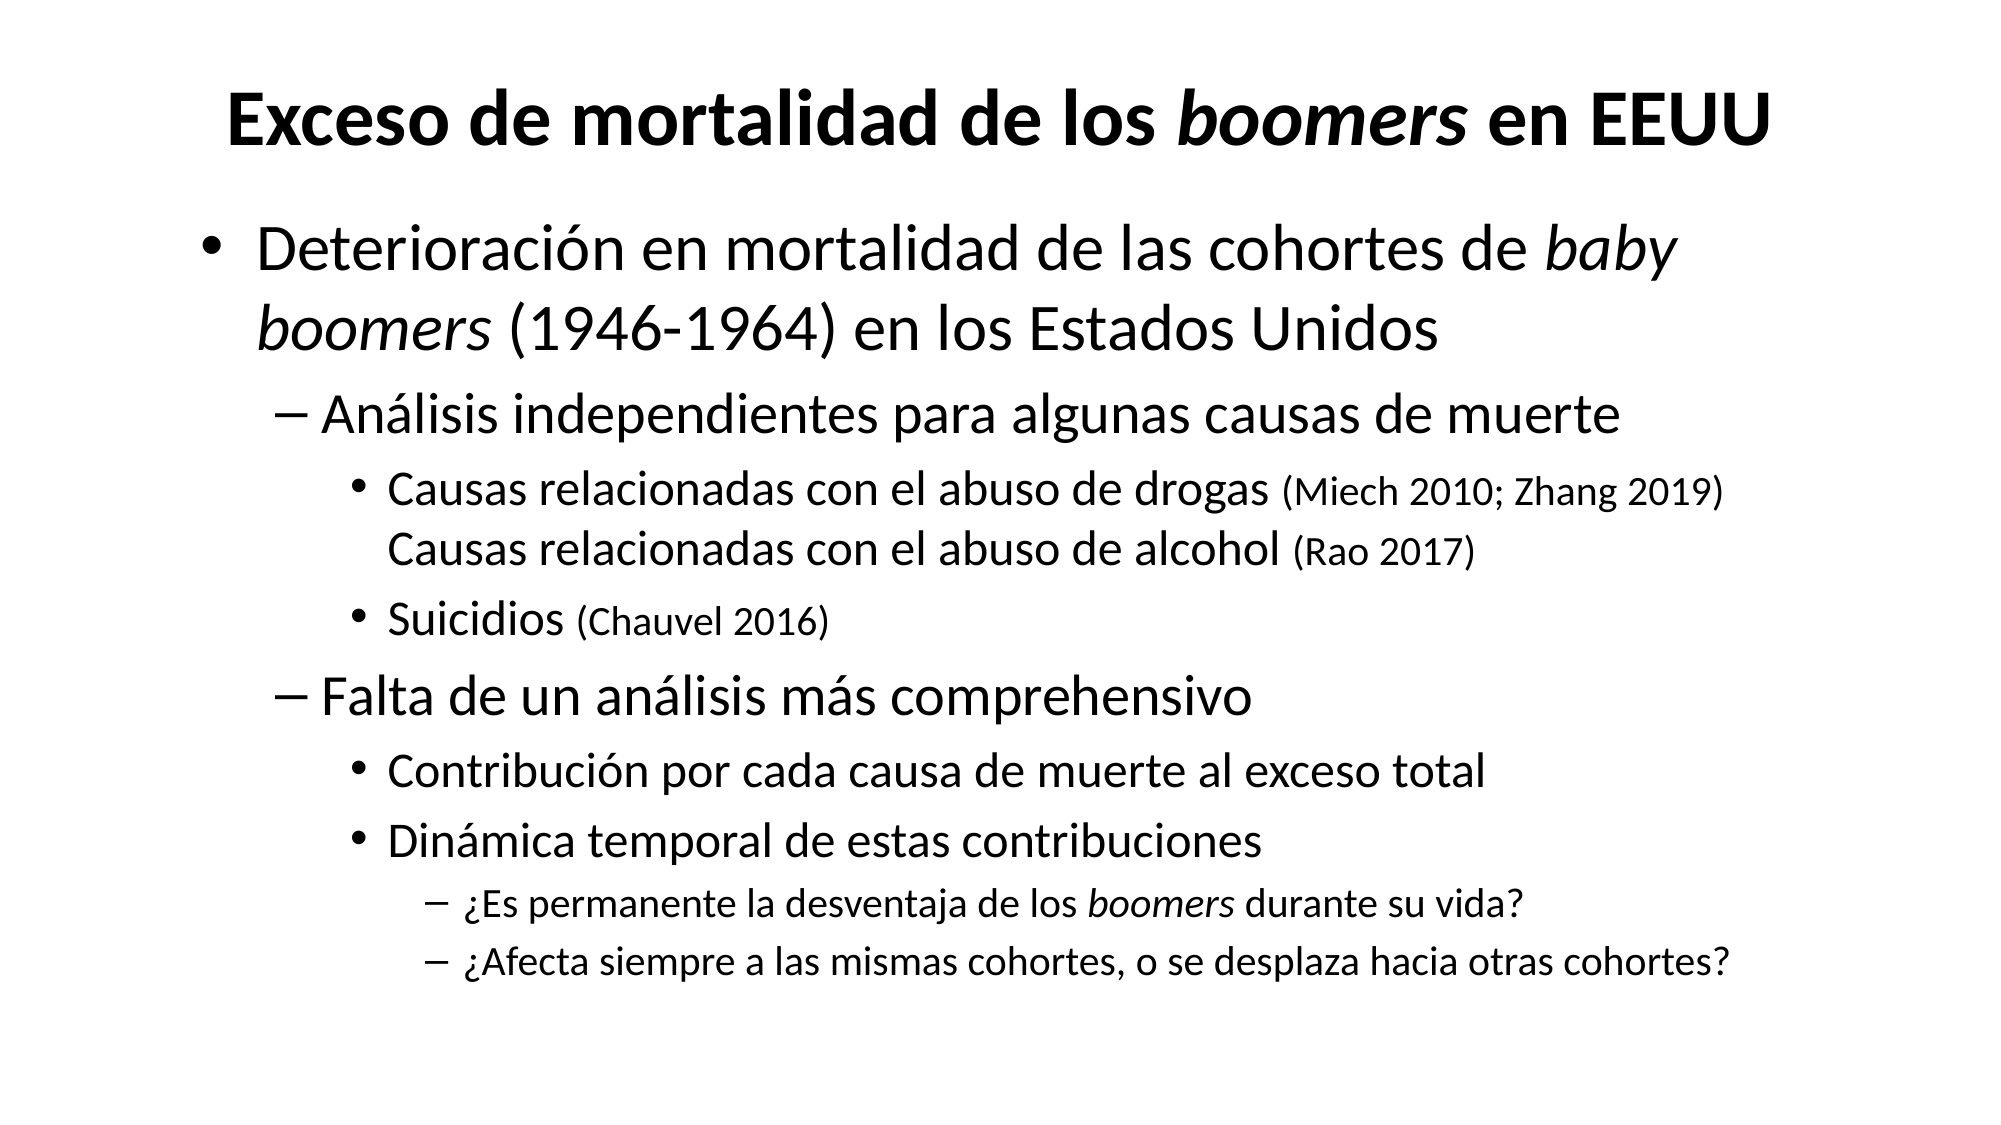

Exceso de mortalidad de los boomers en EEUU
Deterioración en mortalidad de las cohortes de baby boomers (1946-1964) en los Estados Unidos
Análisis independientes para algunas causas de muerte
Causas relacionadas con el abuso de drogas (Miech 2010; Zhang 2019) Causas relacionadas con el abuso de alcohol (Rao 2017)
Suicidios (Chauvel 2016)
Falta de un análisis más comprehensivo
Contribución por cada causa de muerte al exceso total
Dinámica temporal de estas contribuciones
¿Es permanente la desventaja de los boomers durante su vida?
¿Afecta siempre a las mismas cohortes, o se desplaza hacia otras cohortes?